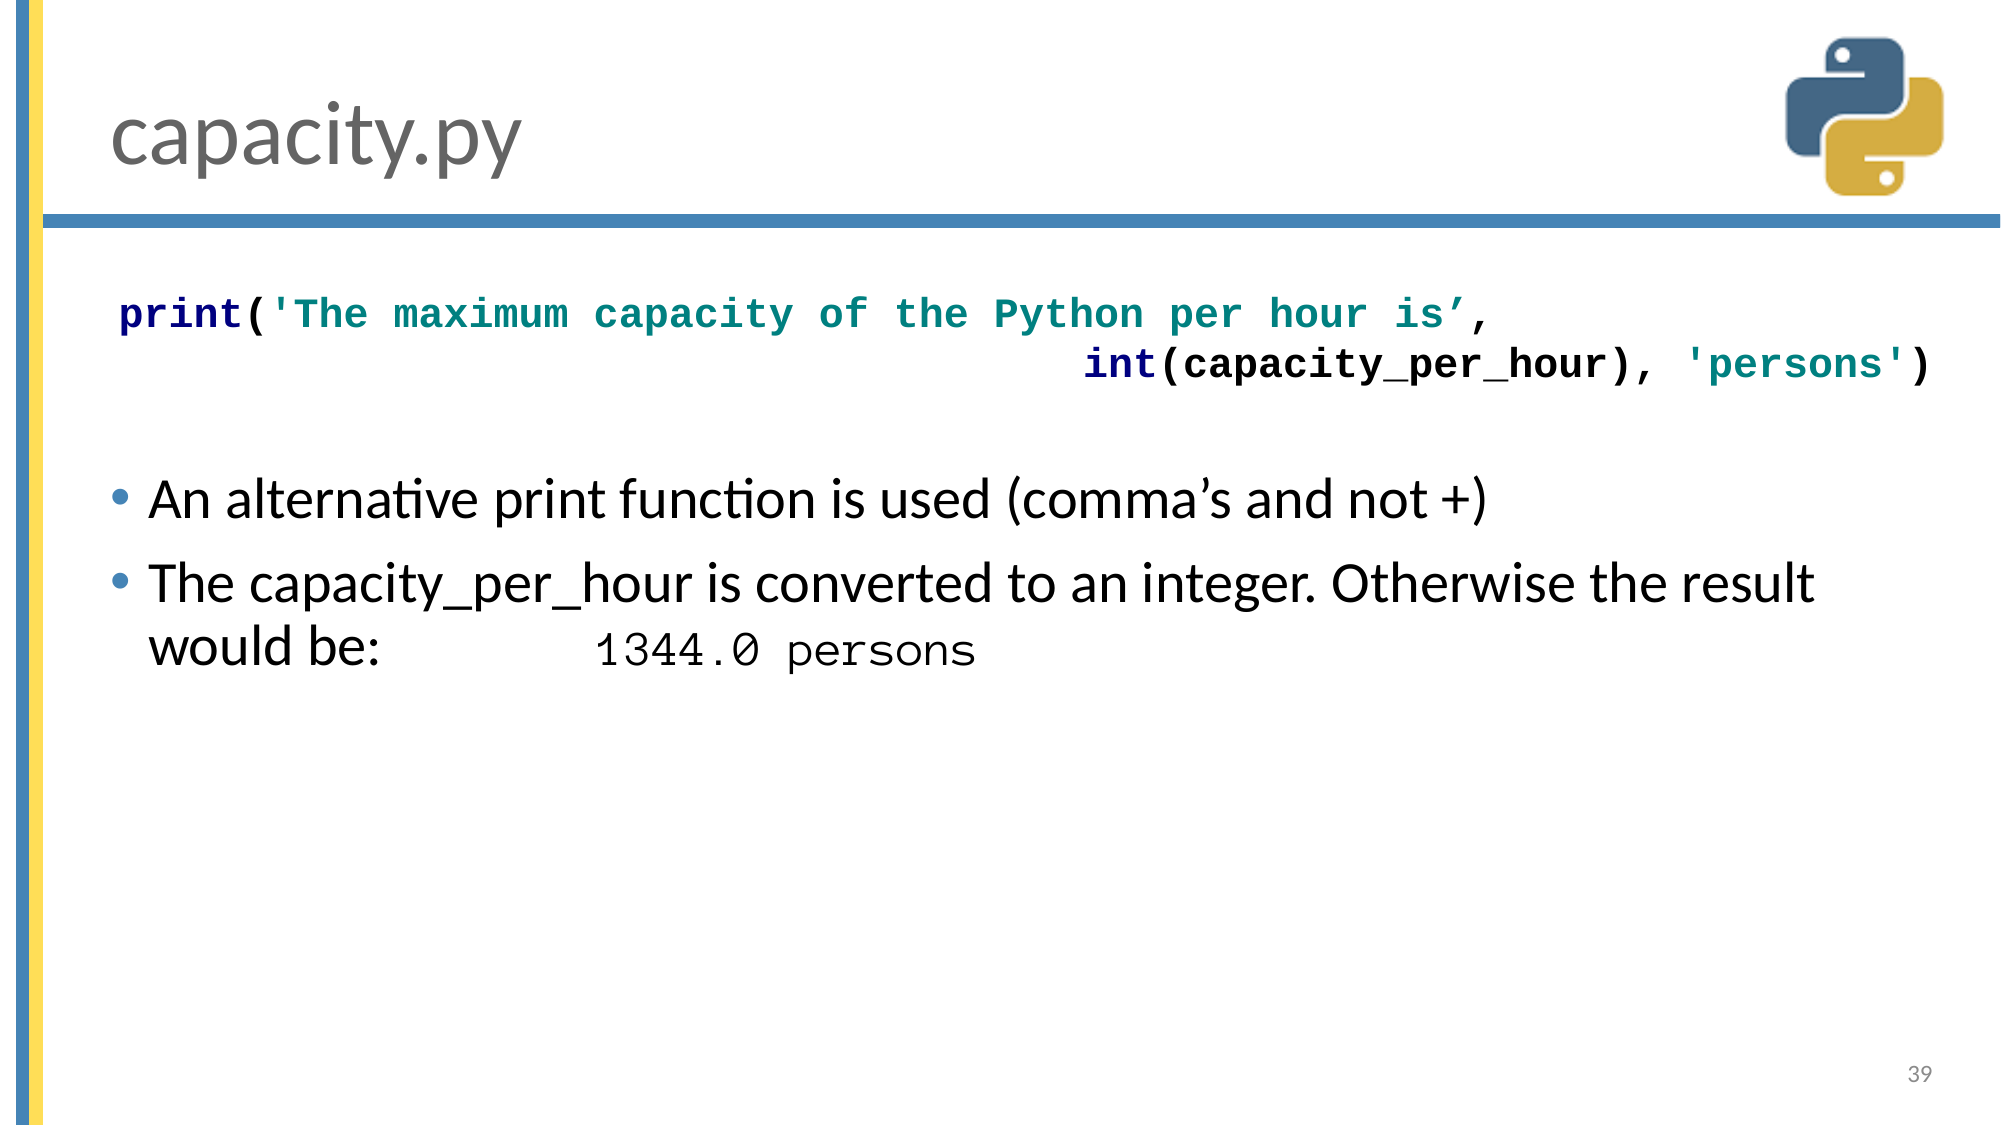

# capacity.py
print('The maximum capacity of the Python per hour is’,
 int(capacity_per_hour), 'persons')
An alternative print function is used (comma’s and not +)
The capacity_per_hour is converted to an integer. Otherwise the result would be: 		1344.0 persons

39